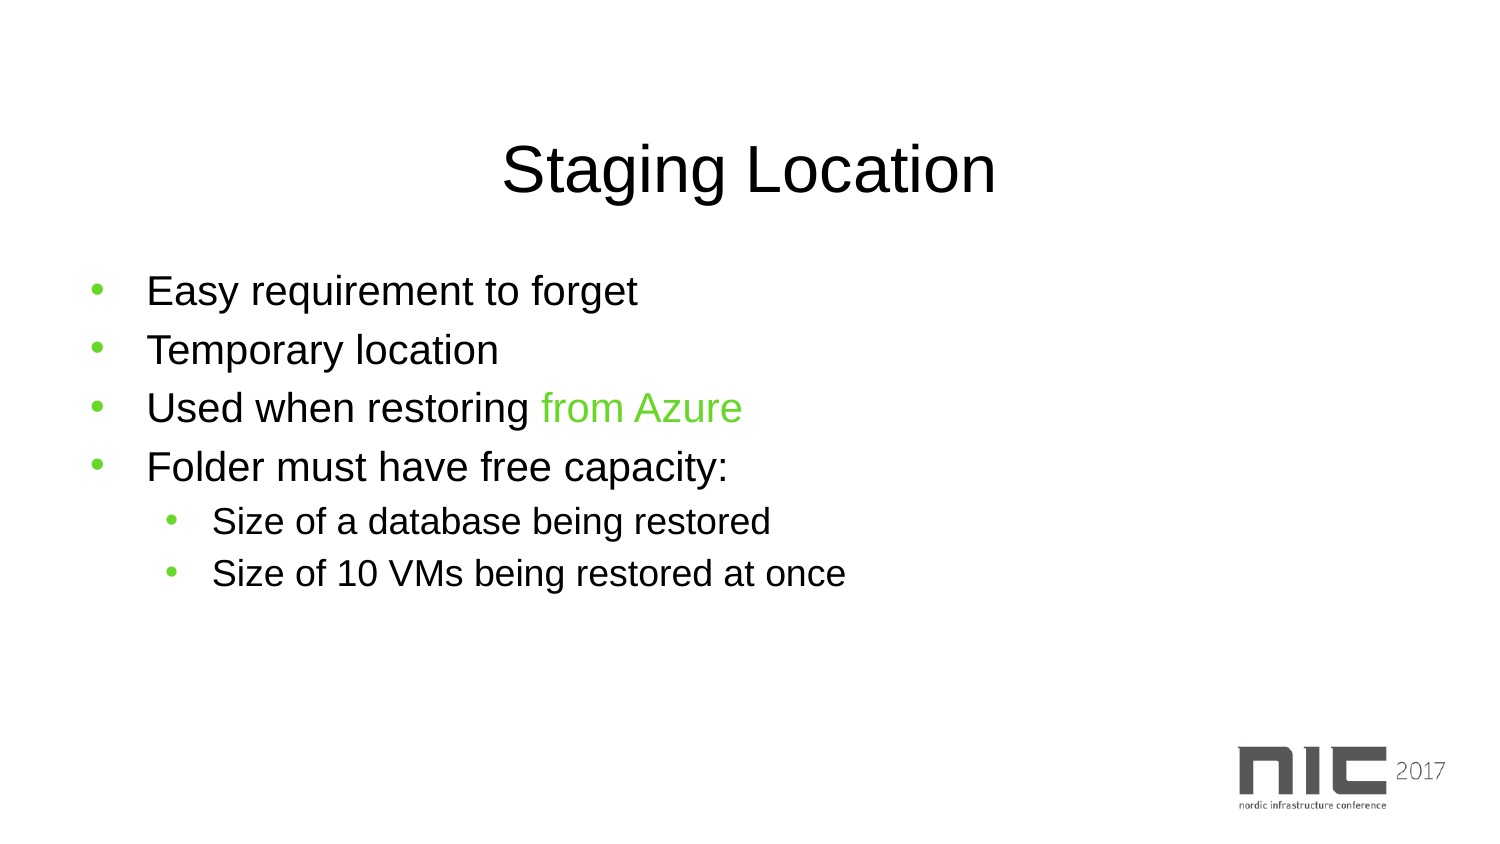

# Staging Location
Easy requirement to forget
Temporary location
Used when restoring from Azure
Folder must have free capacity:
Size of a database being restored
Size of 10 VMs being restored at once